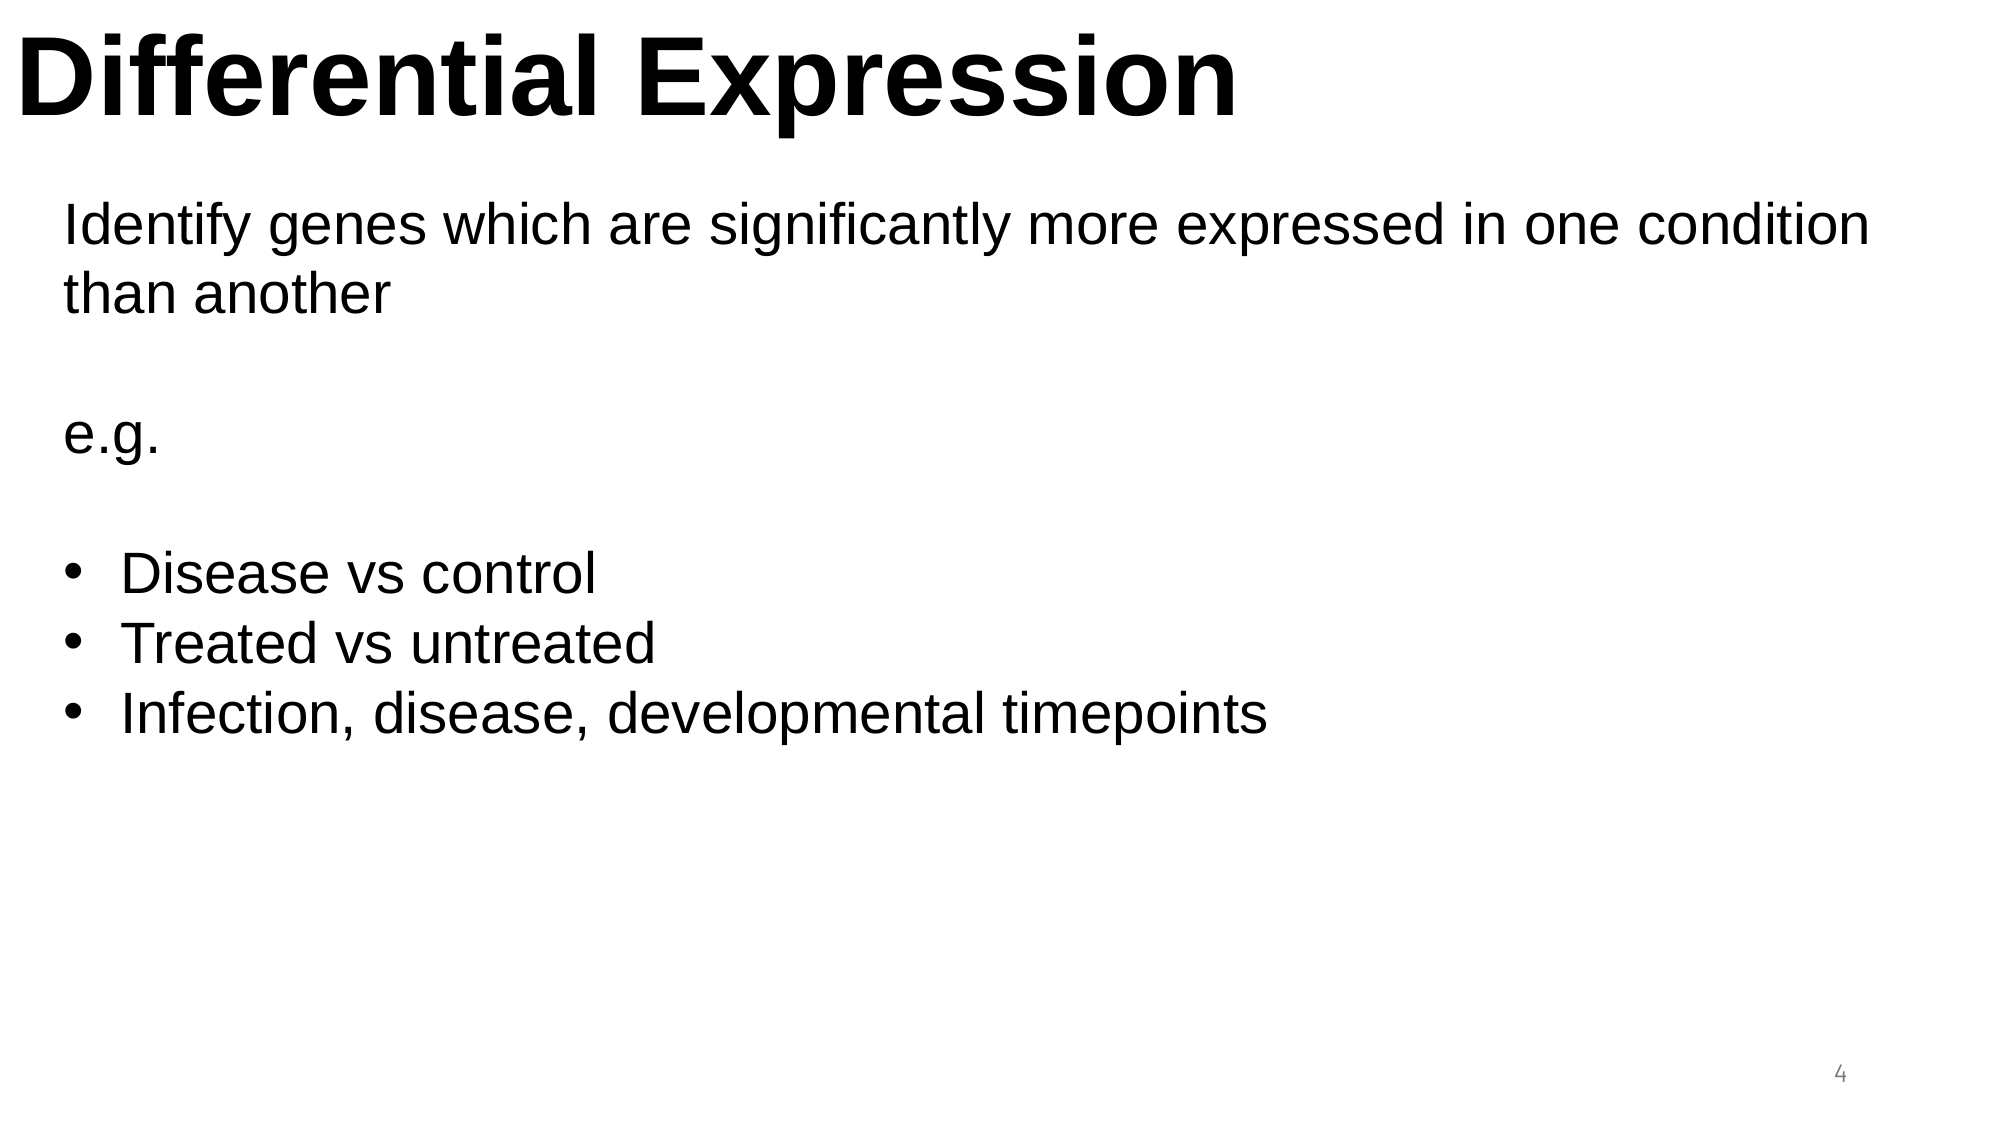

Differential Expression
Identify genes which are significantly more expressed in one condition than another

e.g.

Disease vs control
Treated vs untreated
Infection, disease, developmental timepoints

4